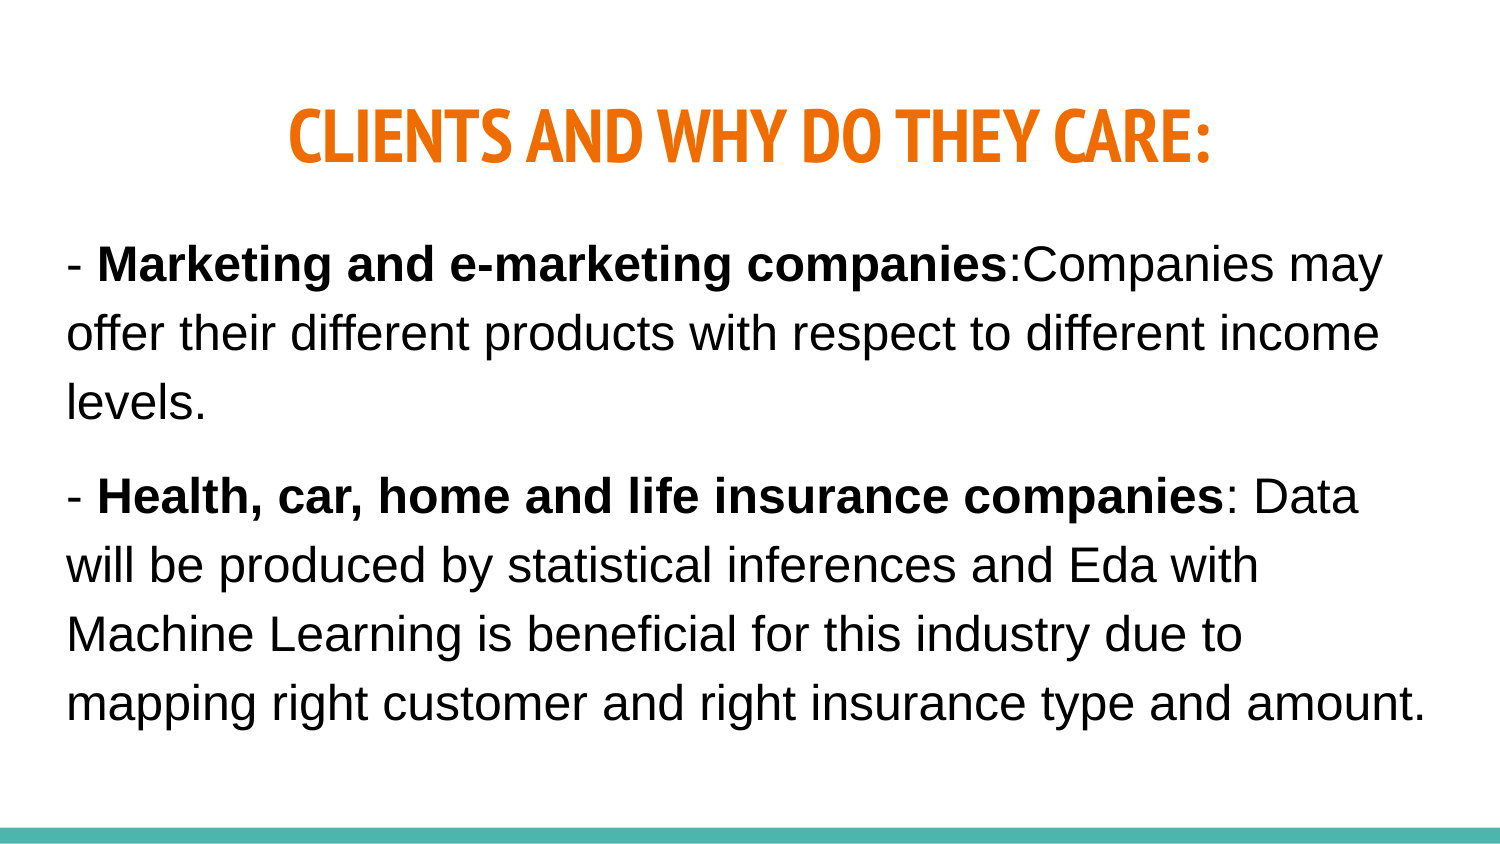

# CLIENTS AND WHY DO THEY CARE:
- ​Marketing and e-marketing companies​:Companies may offer their different products with respect to different income levels.
- ​Health, car, home and life insurance companies​: Data will be produced by statistical inferences and Eda with Machine Learning is beneficial for this industry due to mapping right customer and right insurance type and amount.